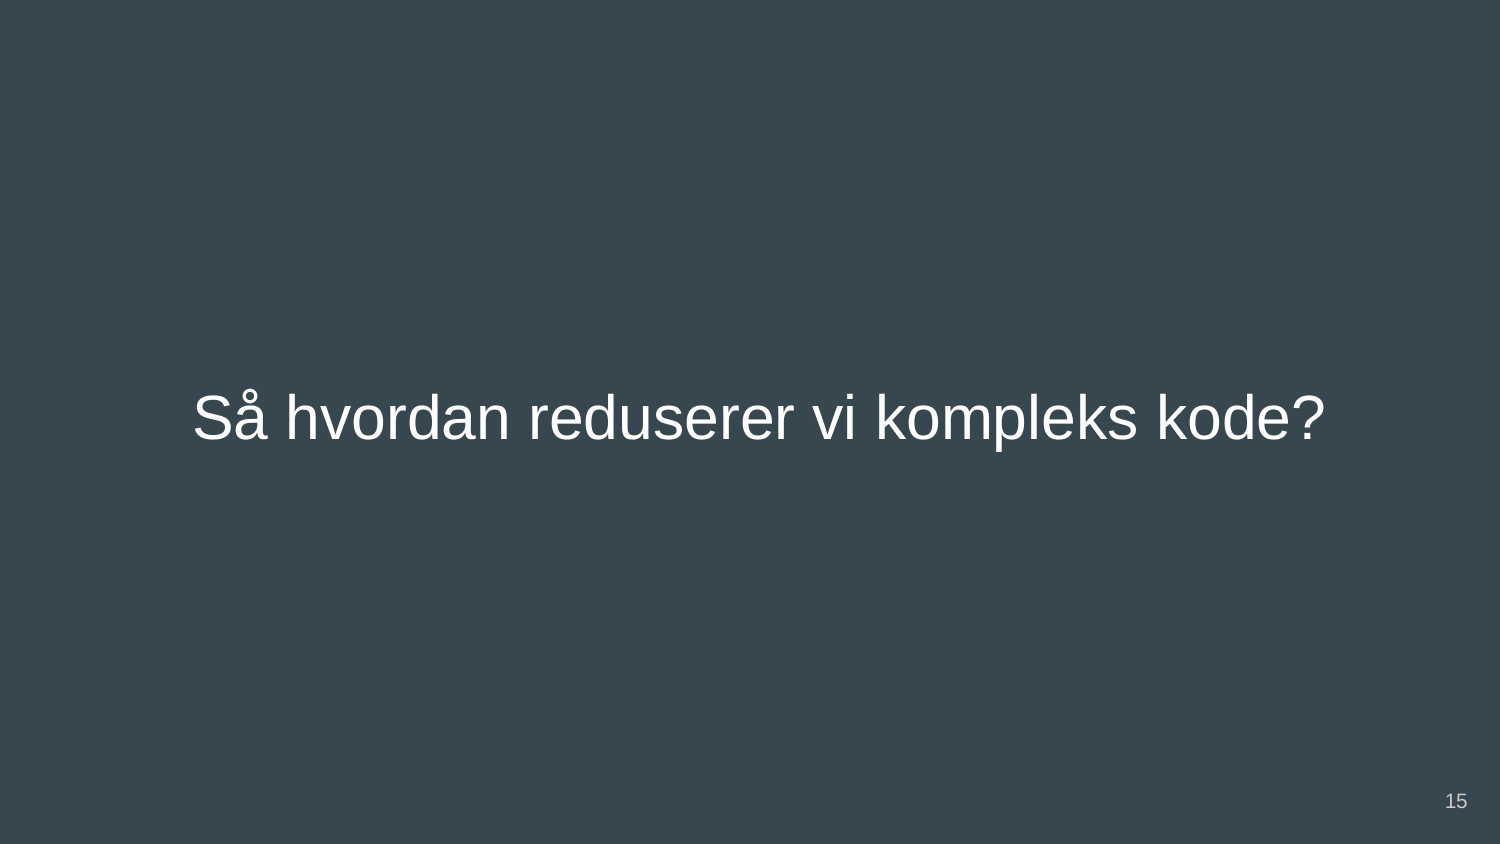

Så hvordan reduserer vi kompleks kode?

15